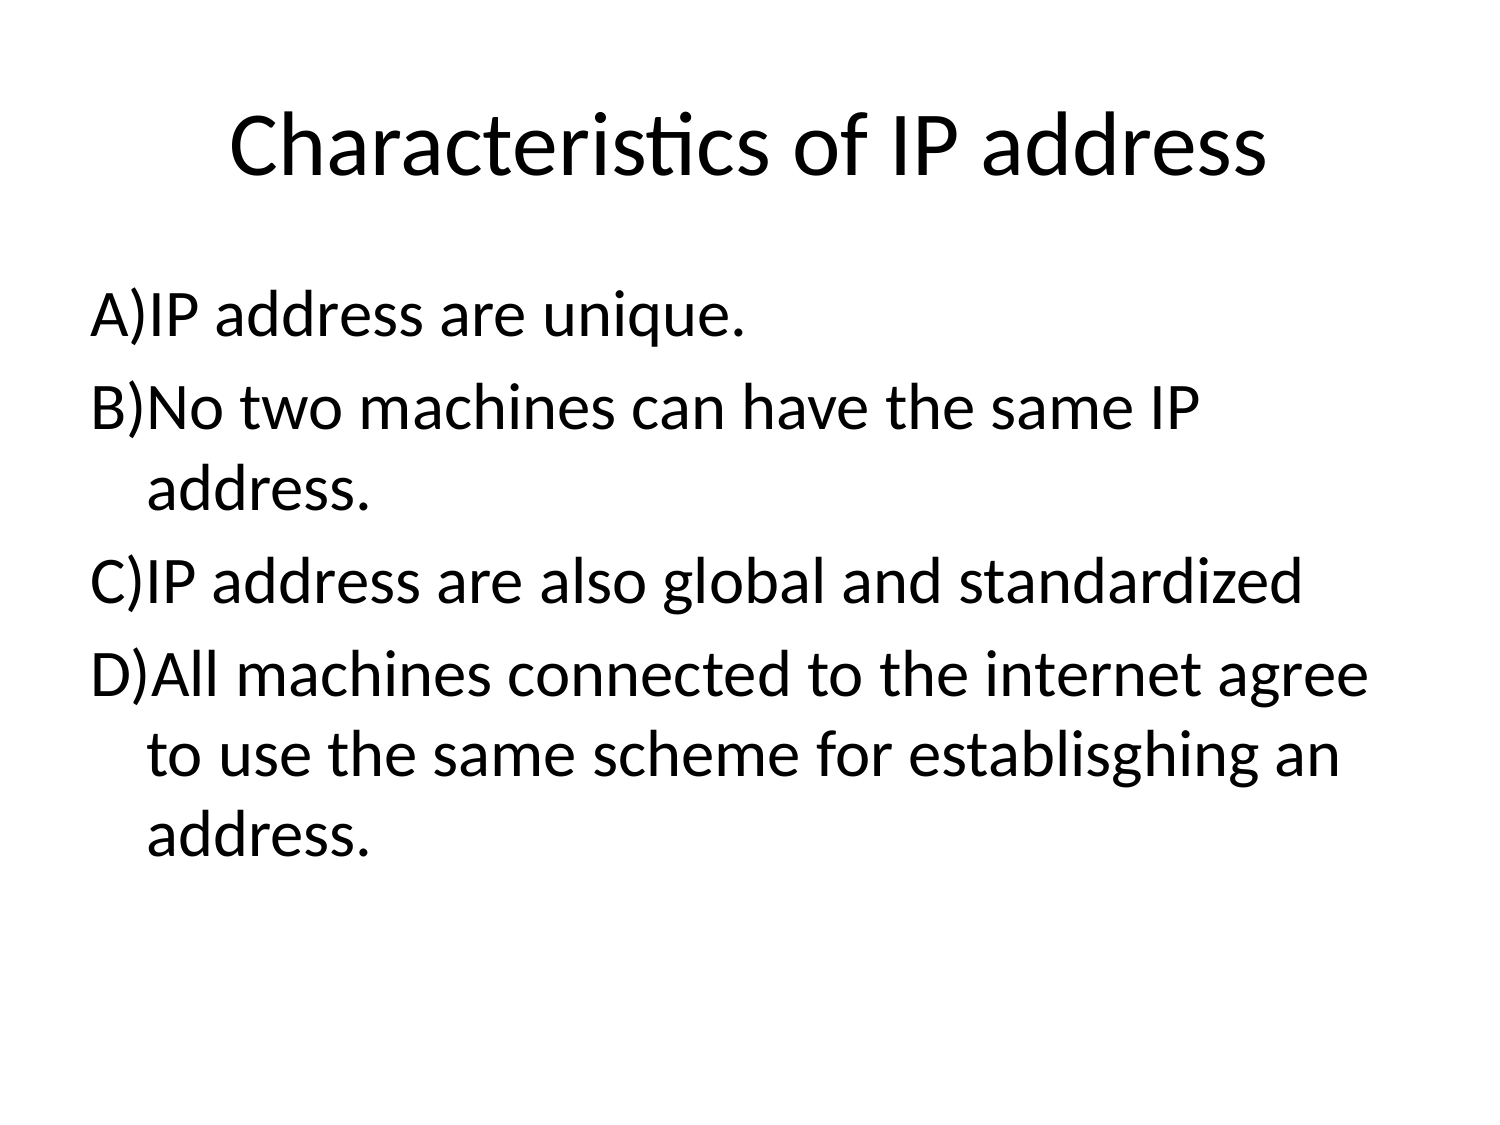

# Characteristics of IP address
A)IP address are unique.
B)No two machines can have the same IP address.
C)IP address are also global and standardized
D)All machines connected to the internet agree to use the same scheme for establisghing an address.